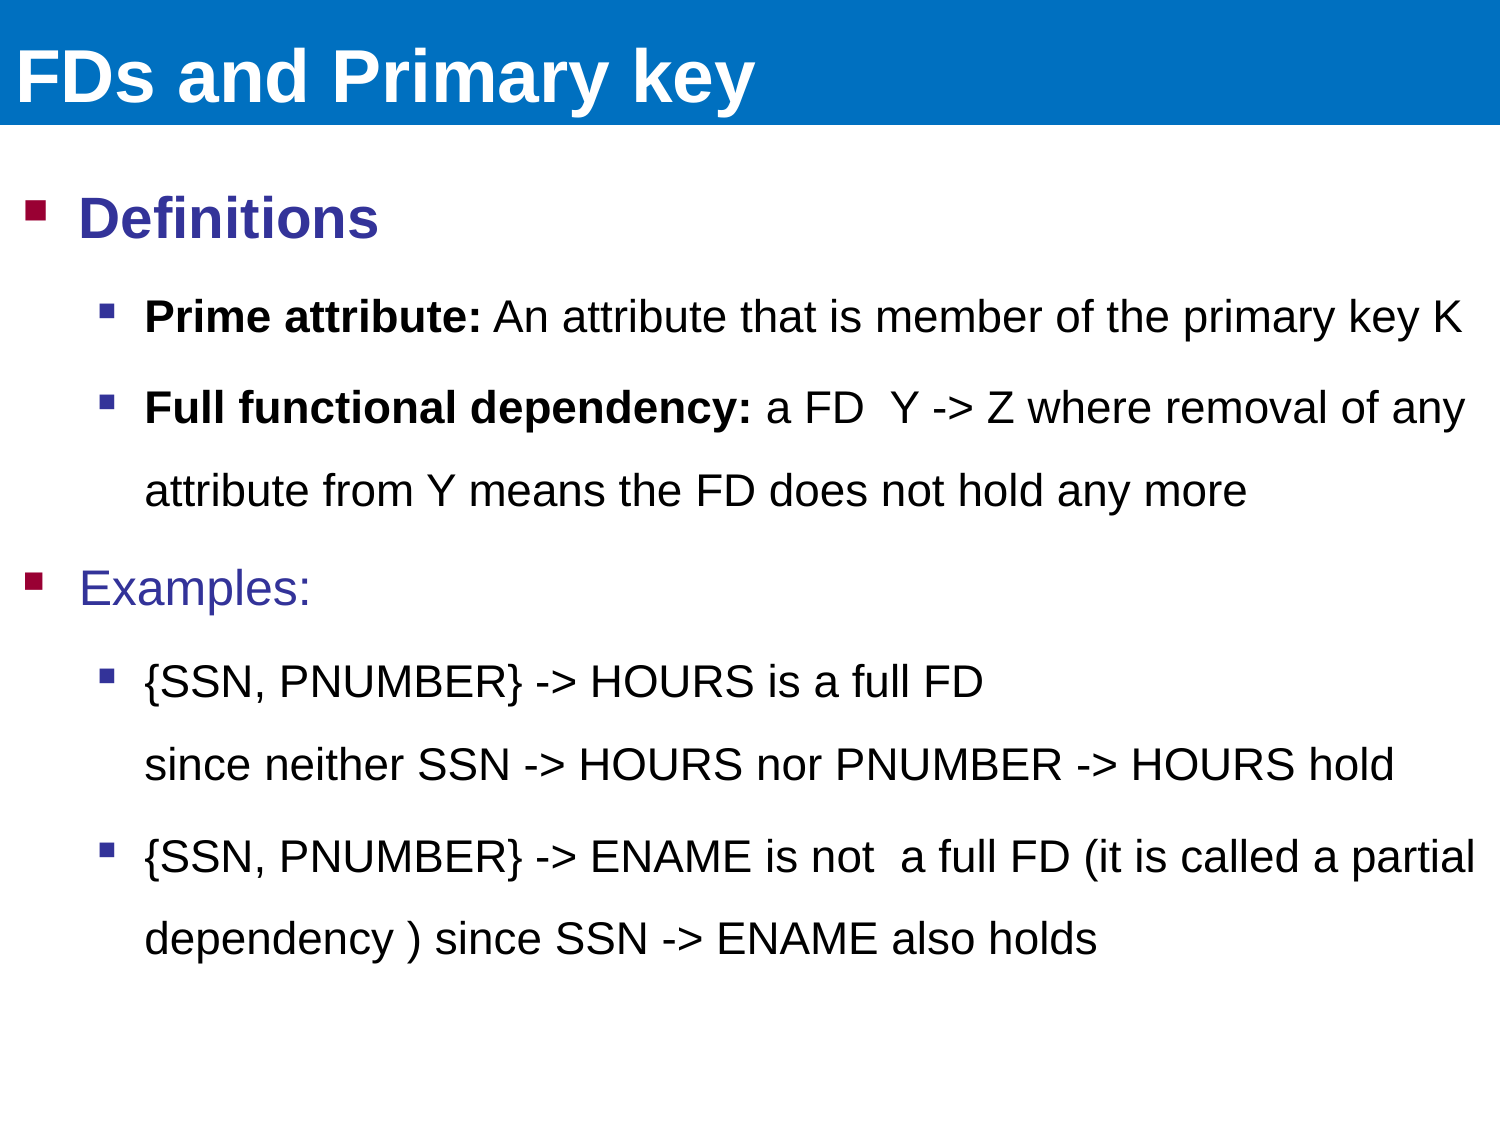

# FDs and Primary key
Definitions
Prime attribute: An attribute that is member of the primary key K
Full functional dependency: a FD  Y -> Z where removal of any attribute from Y means the FD does not hold any more
Examples:
{SSN, PNUMBER} -> HOURS is a full FD
since neither SSN -> HOURS nor PNUMBER -> HOURS hold
{SSN, PNUMBER} -> ENAME is not  a full FD (it is called a partial dependency ) since SSN -> ENAME also holds